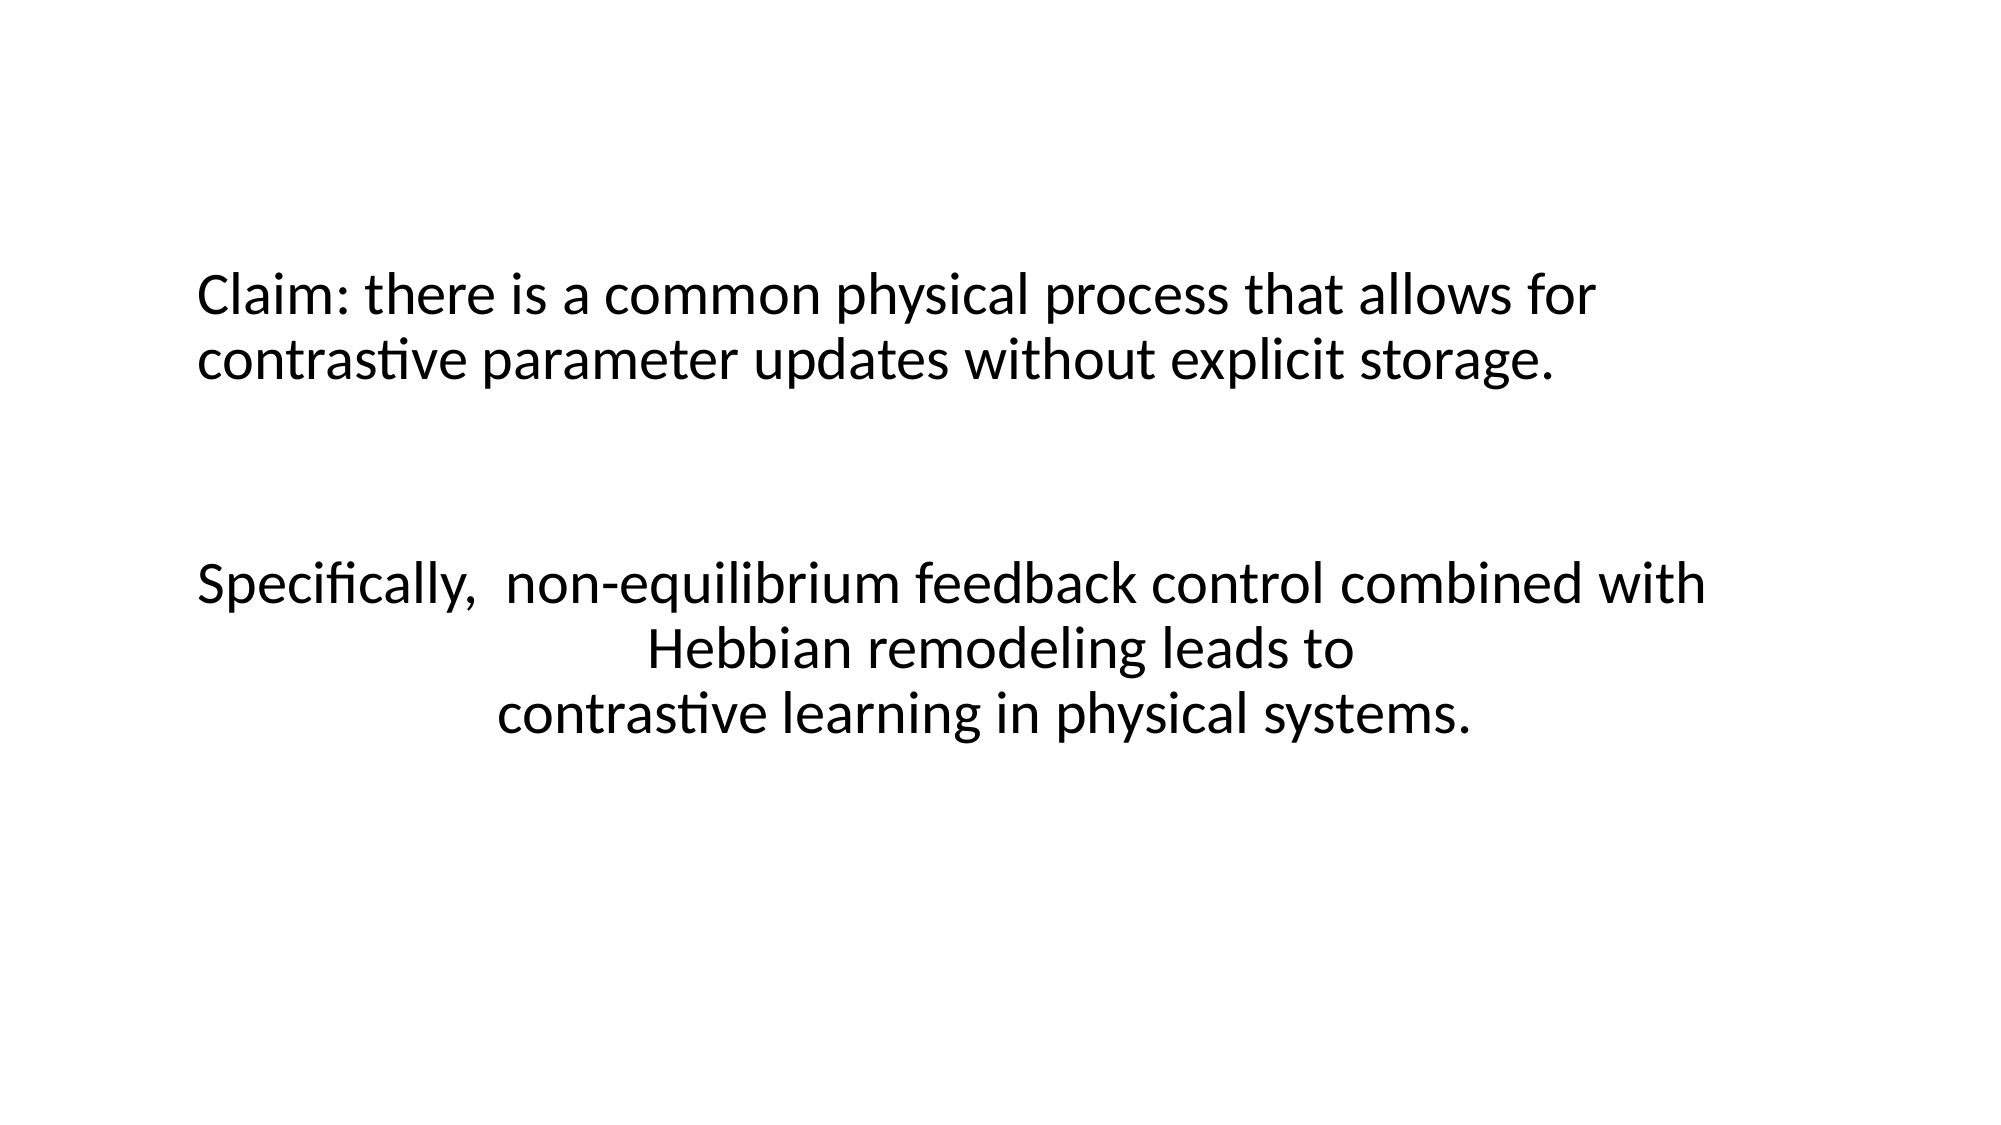

Claim: there is a common physical process that allows for contrastive parameter updates without explicit storage.
Specifically,  non-equilibrium feedback control combined with 			Hebbian remodeling leads to
		contrastive learning in physical systems.